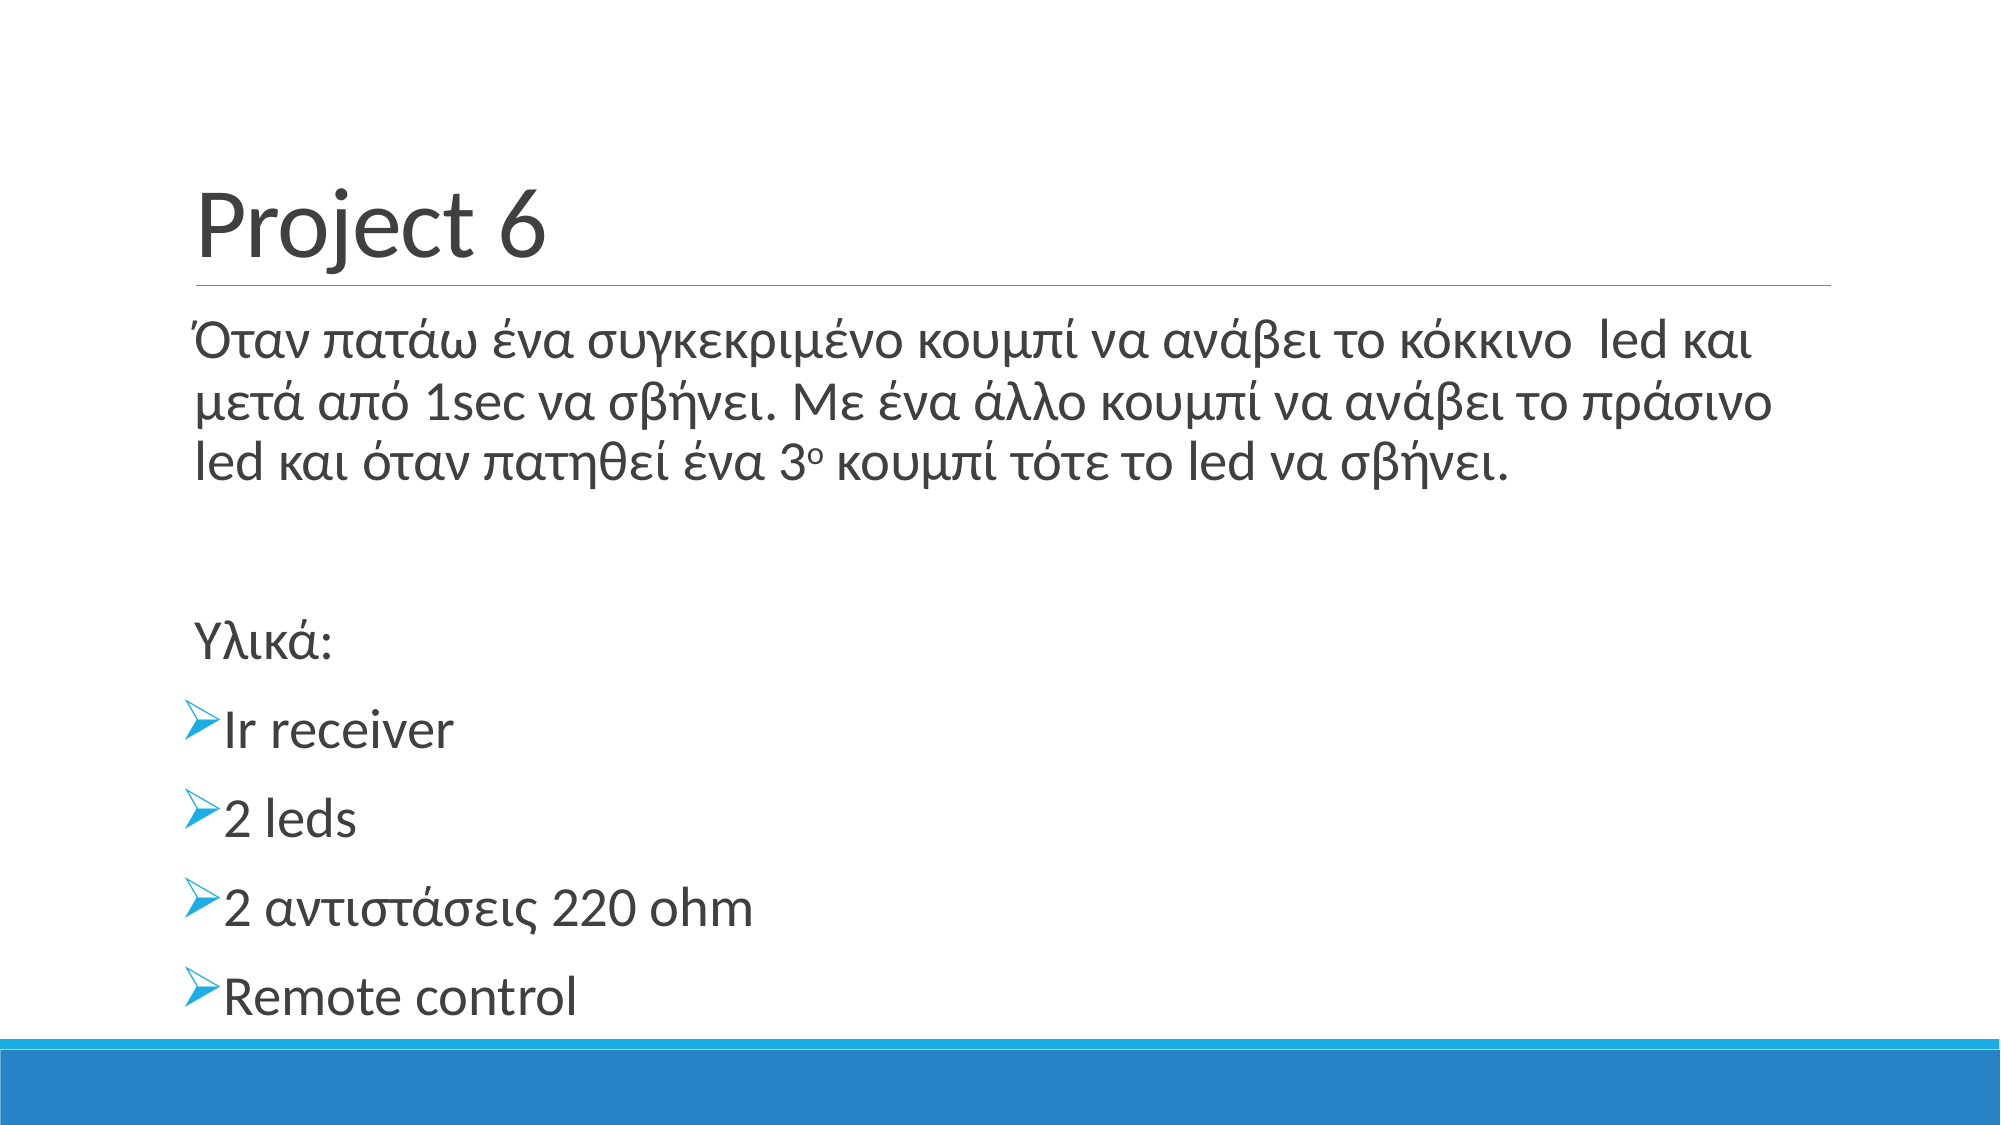

# Project 6
Όταν πατάω ένα συγκεκριμένο κουμπί να ανάβει το κόκκινο  led και μετά από 1sec να σβήνει. Με ένα άλλο κουμπί να ανάβει το πράσινο led και όταν πατηθεί ένα 3ο κουμπί τότε το led να σβήνει.

Υλικά:
Ir receiver
2 leds
2 αντιστάσεις 220 ohm
Remote control